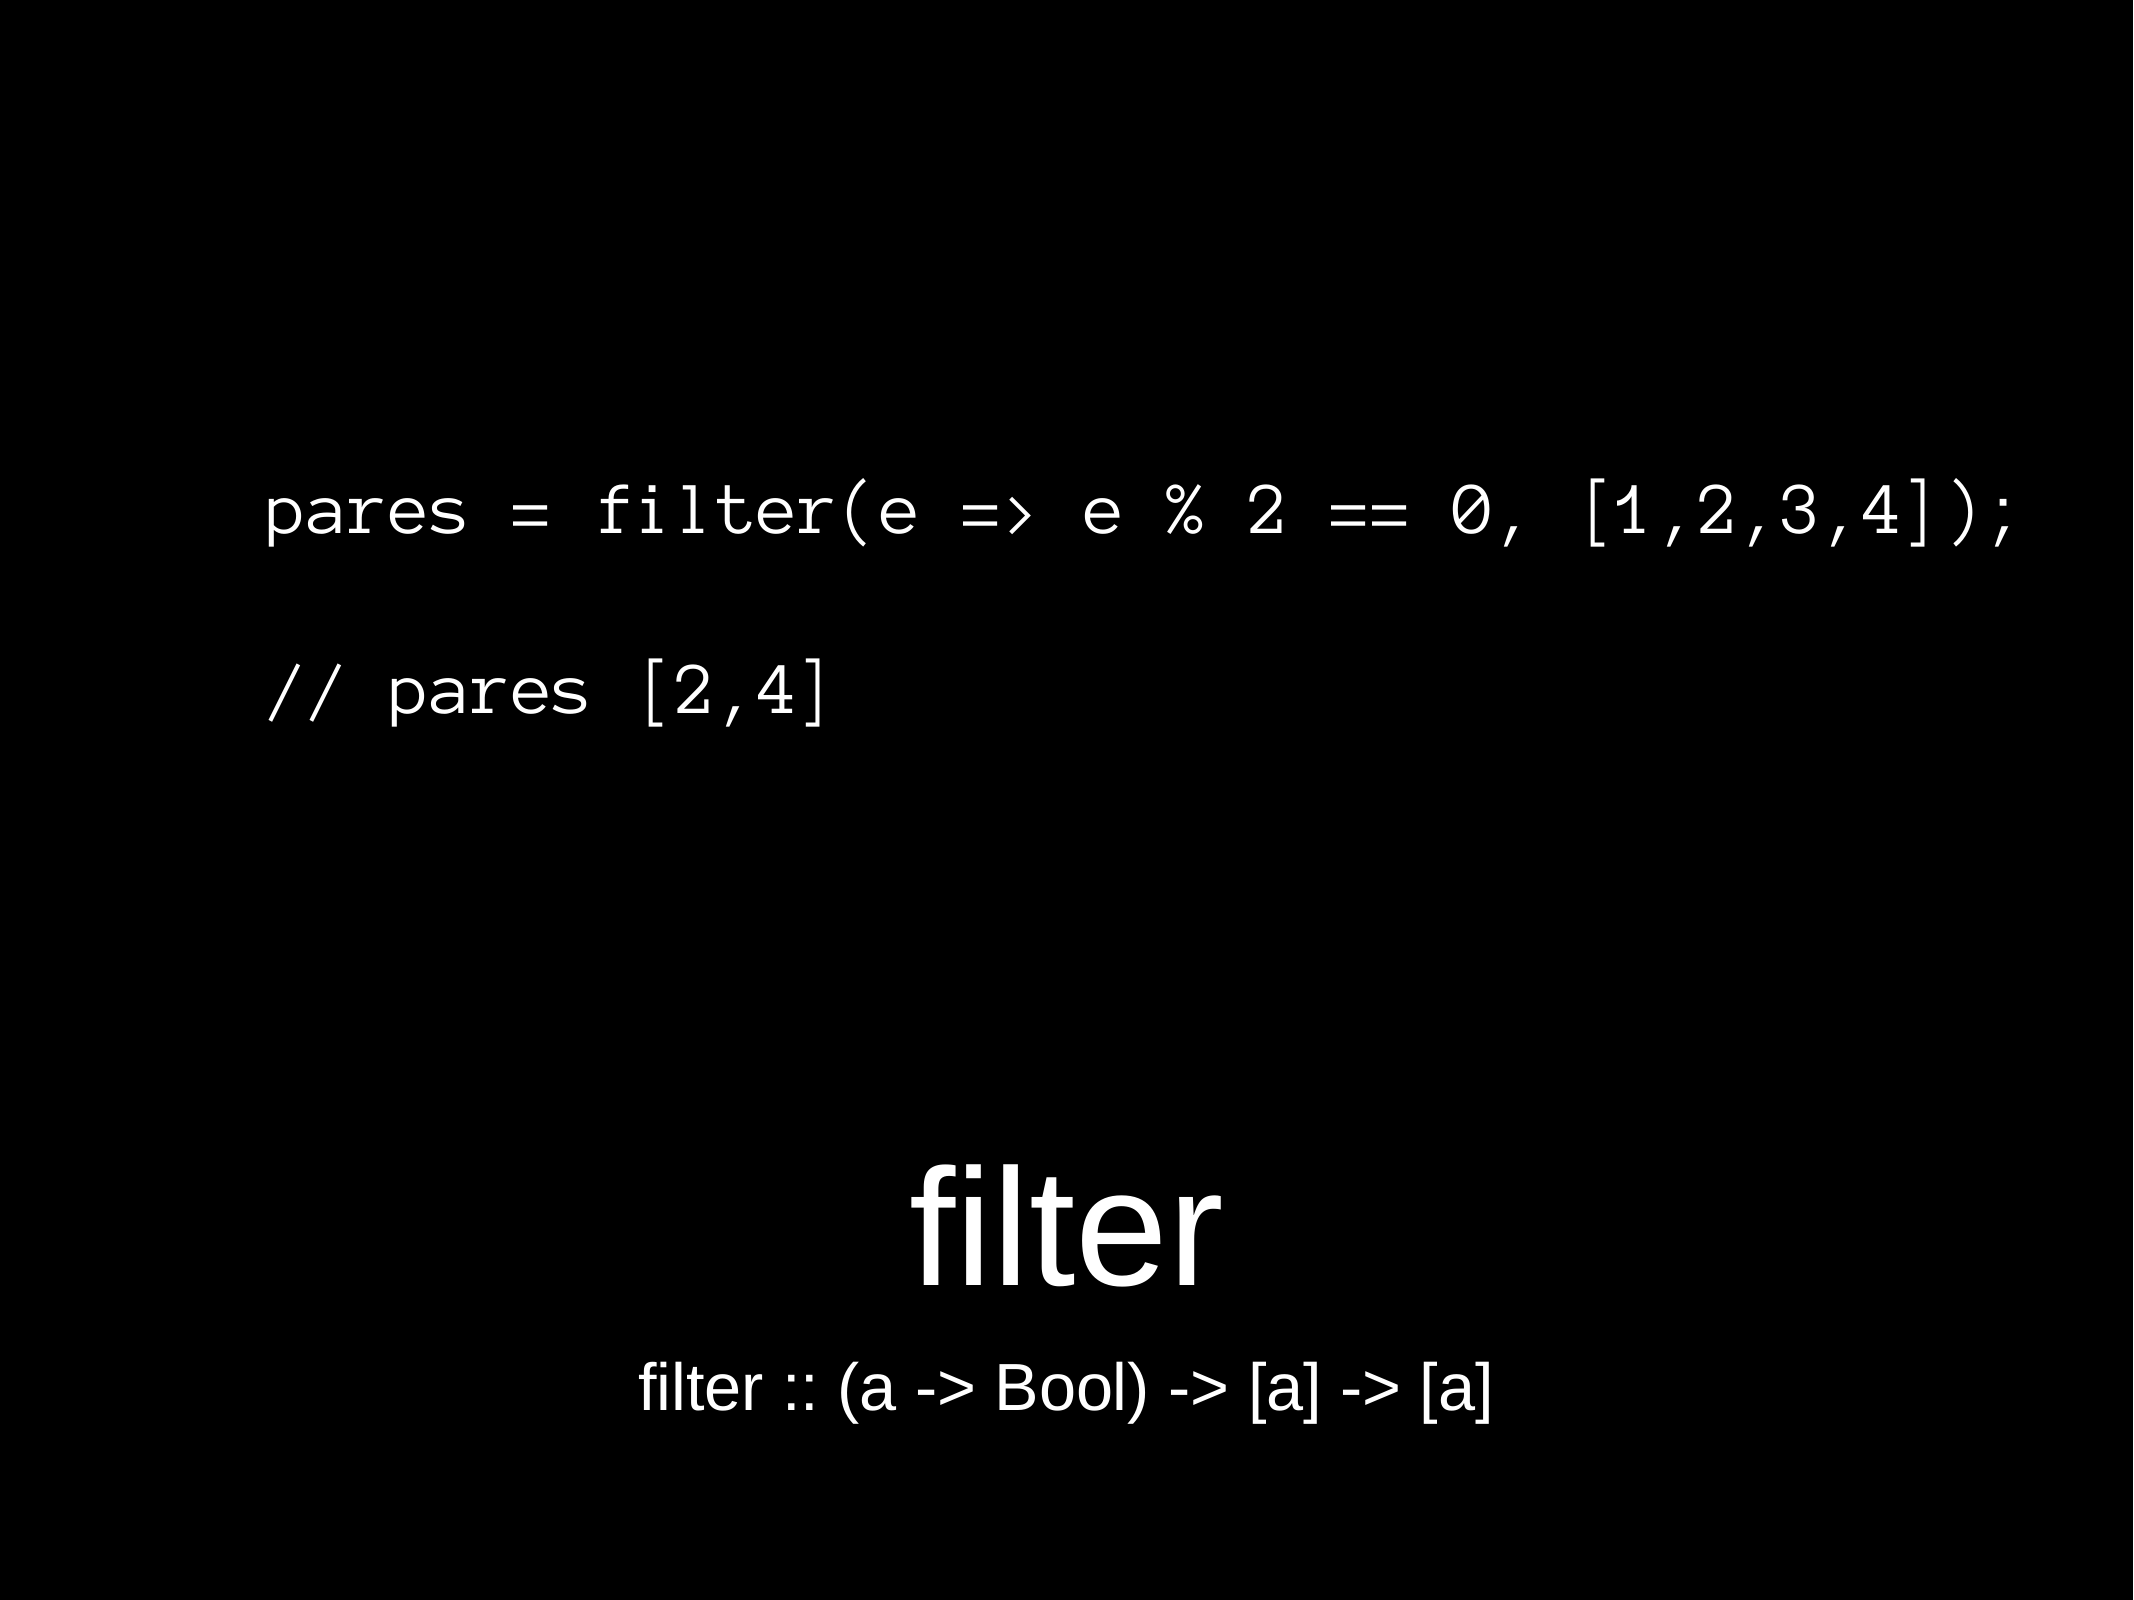

pares = filter(e => e % 2 == 0, [1,2,3,4]);

// pares [2,4]
# filter
filter :: (a -> Bool) -> [a] -> [a]